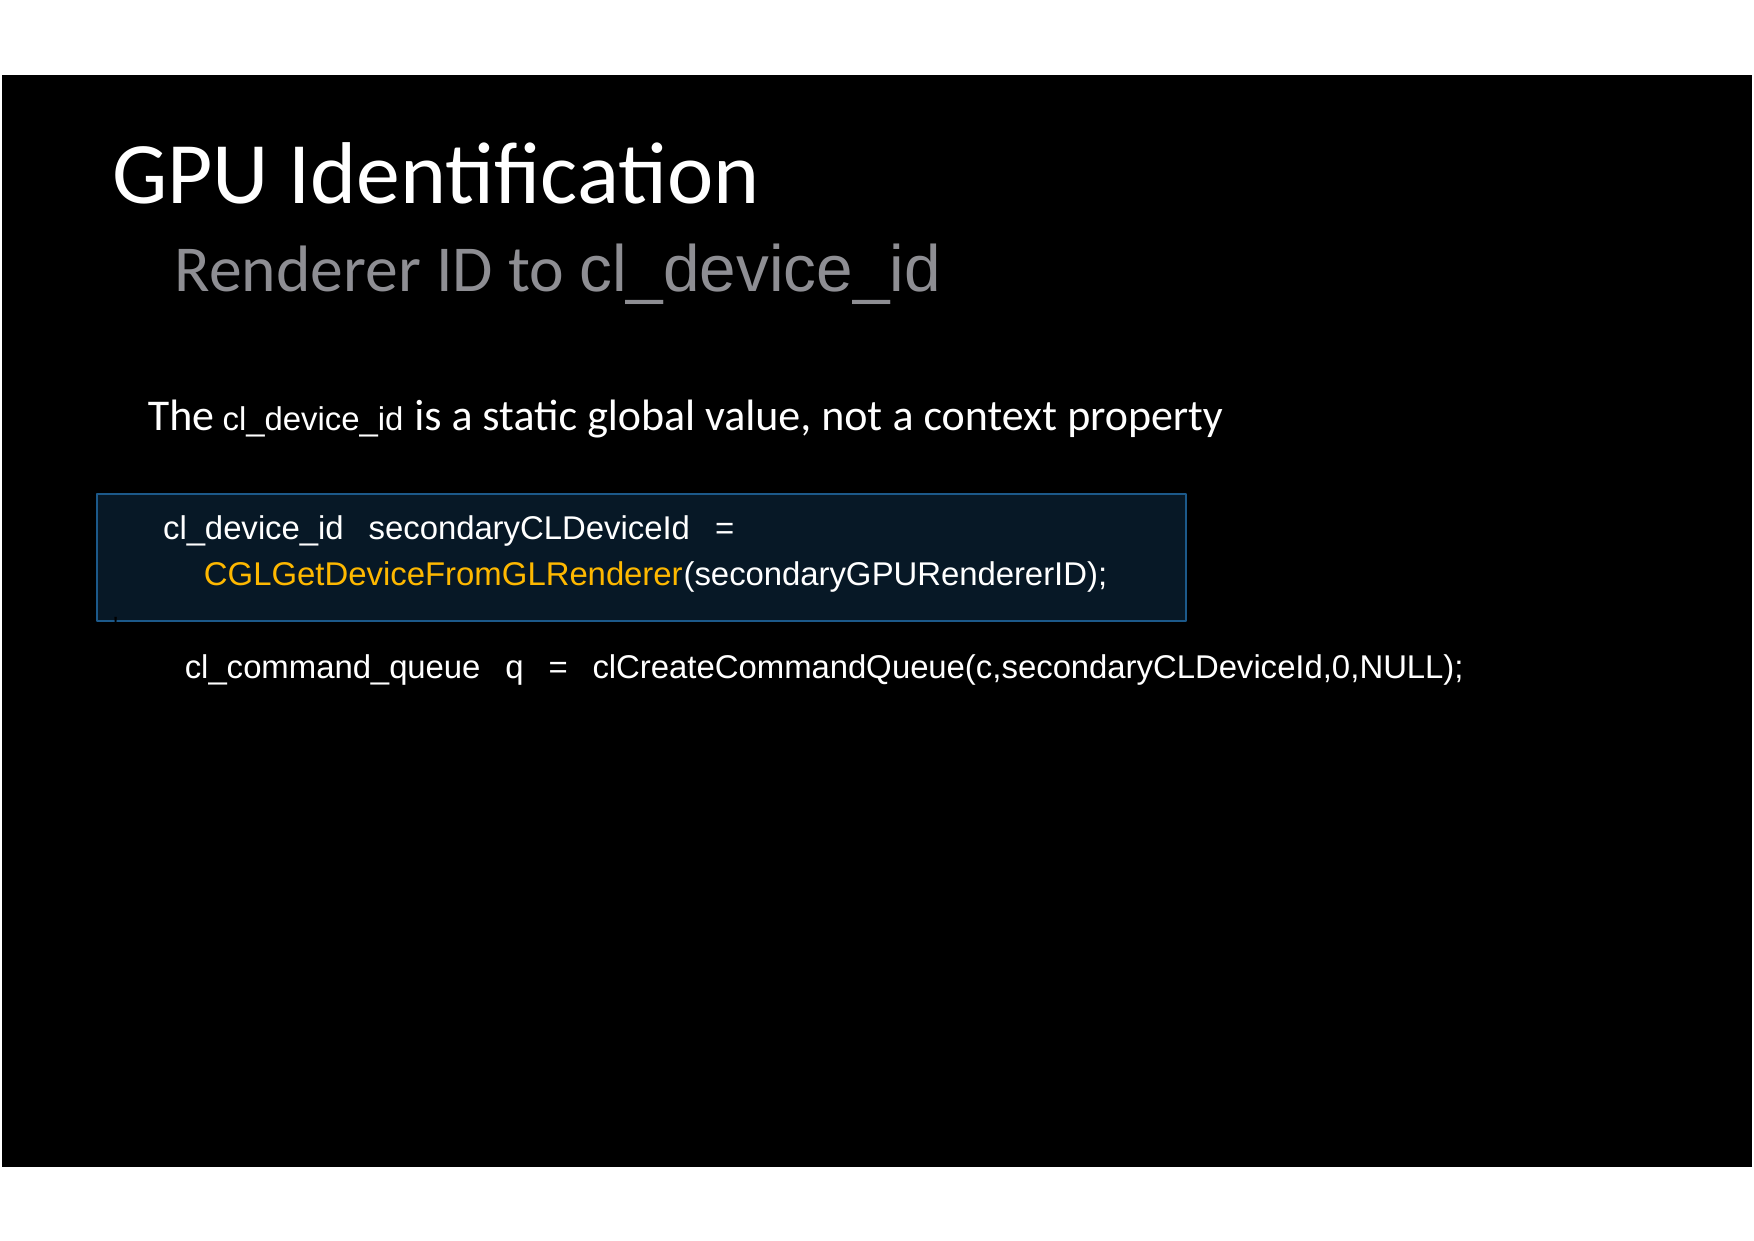

GPU Identification
Renderer ID to cl_device_id
The cl_device_id is a static global value, not a context property
!

cl_device_id   secondaryCLDeviceId   =
CGLGetDeviceFromGLRenderer(secondaryGPURendererID);
!
cl_command_queue   q   =   clCreateCommandQueue(c,secondaryCLDeviceId,0,NULL);